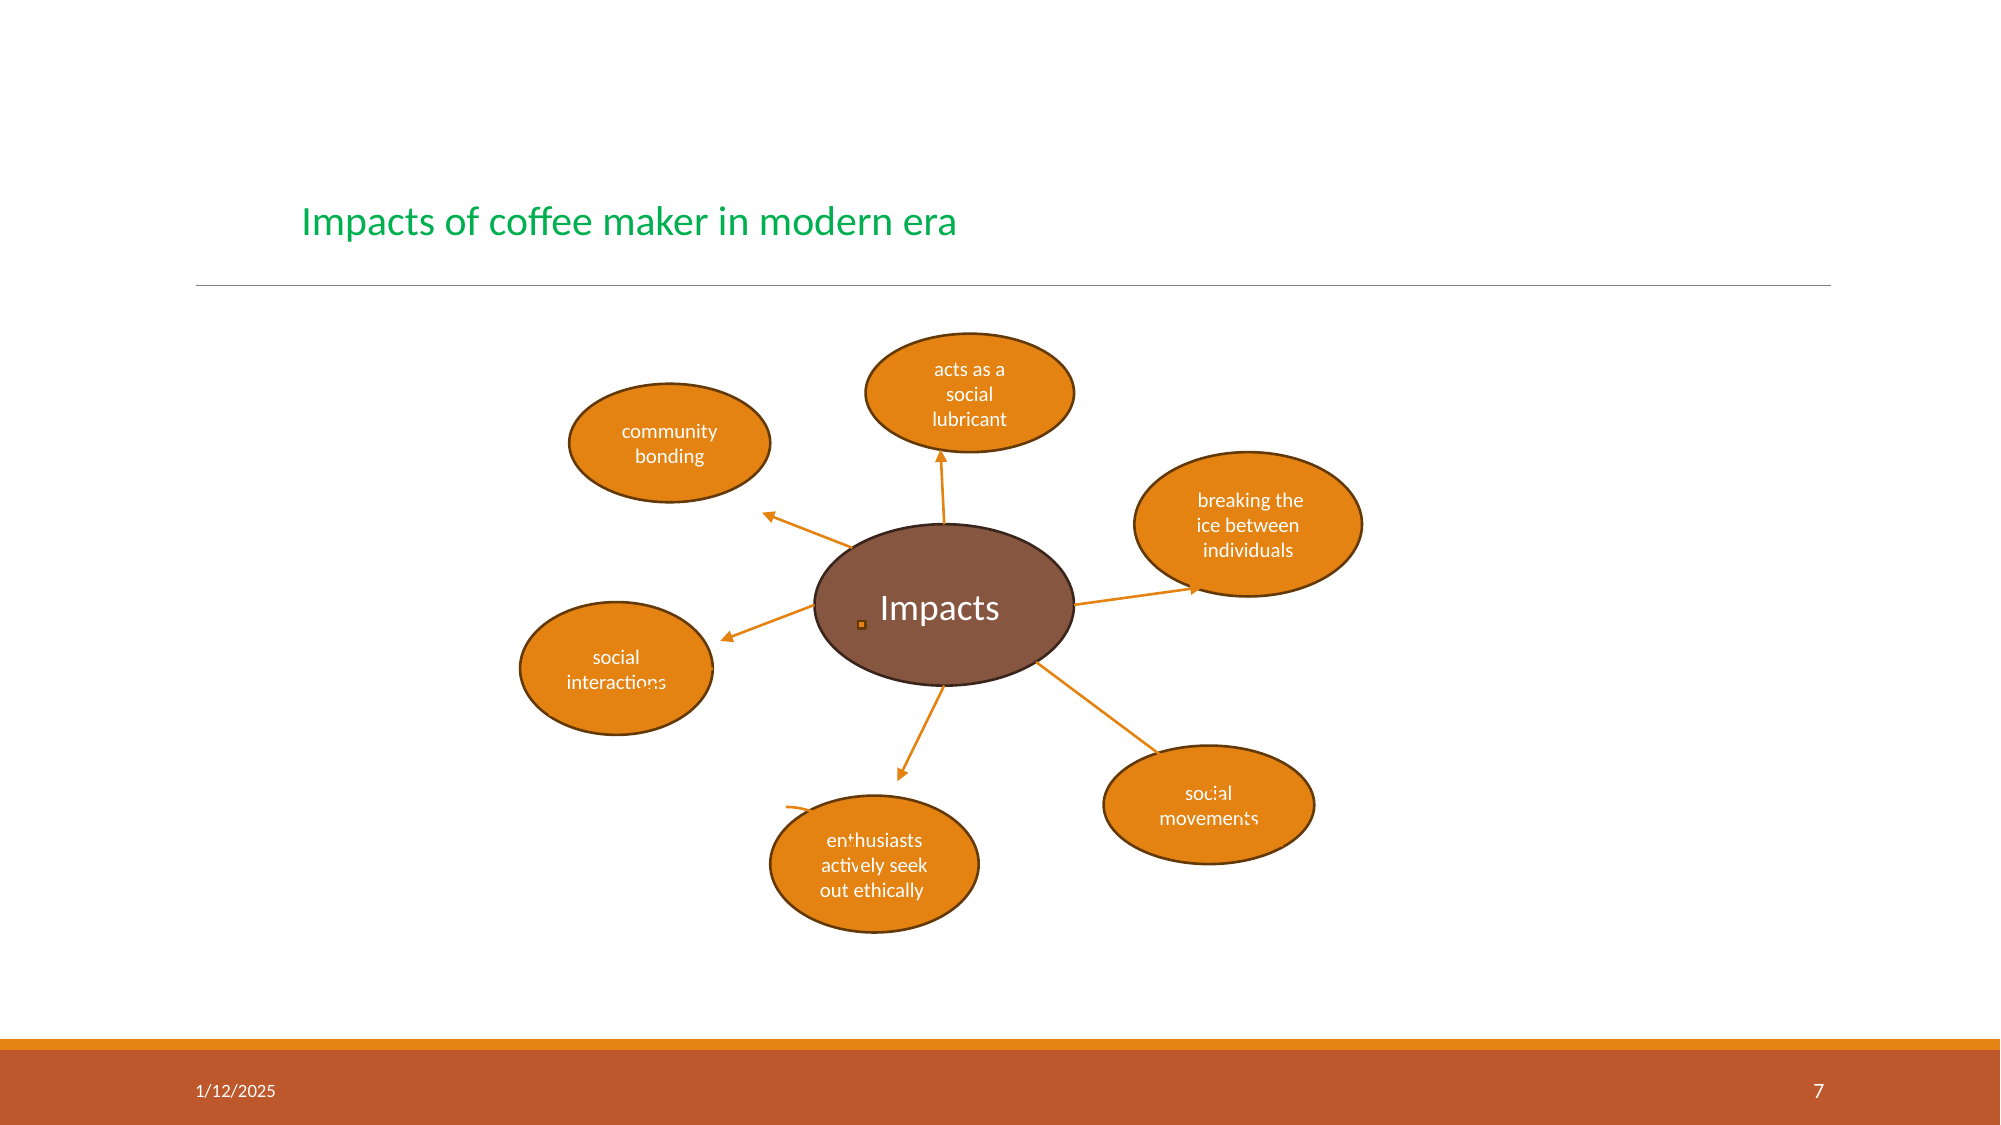

Impacts of coffee maker in modern era
acts as a social lubricant
community bonding
 breaking the ice between individuals
Impacts
social interactions

social movements
enthusiasts actively seek out ethically

1/12/2025

7